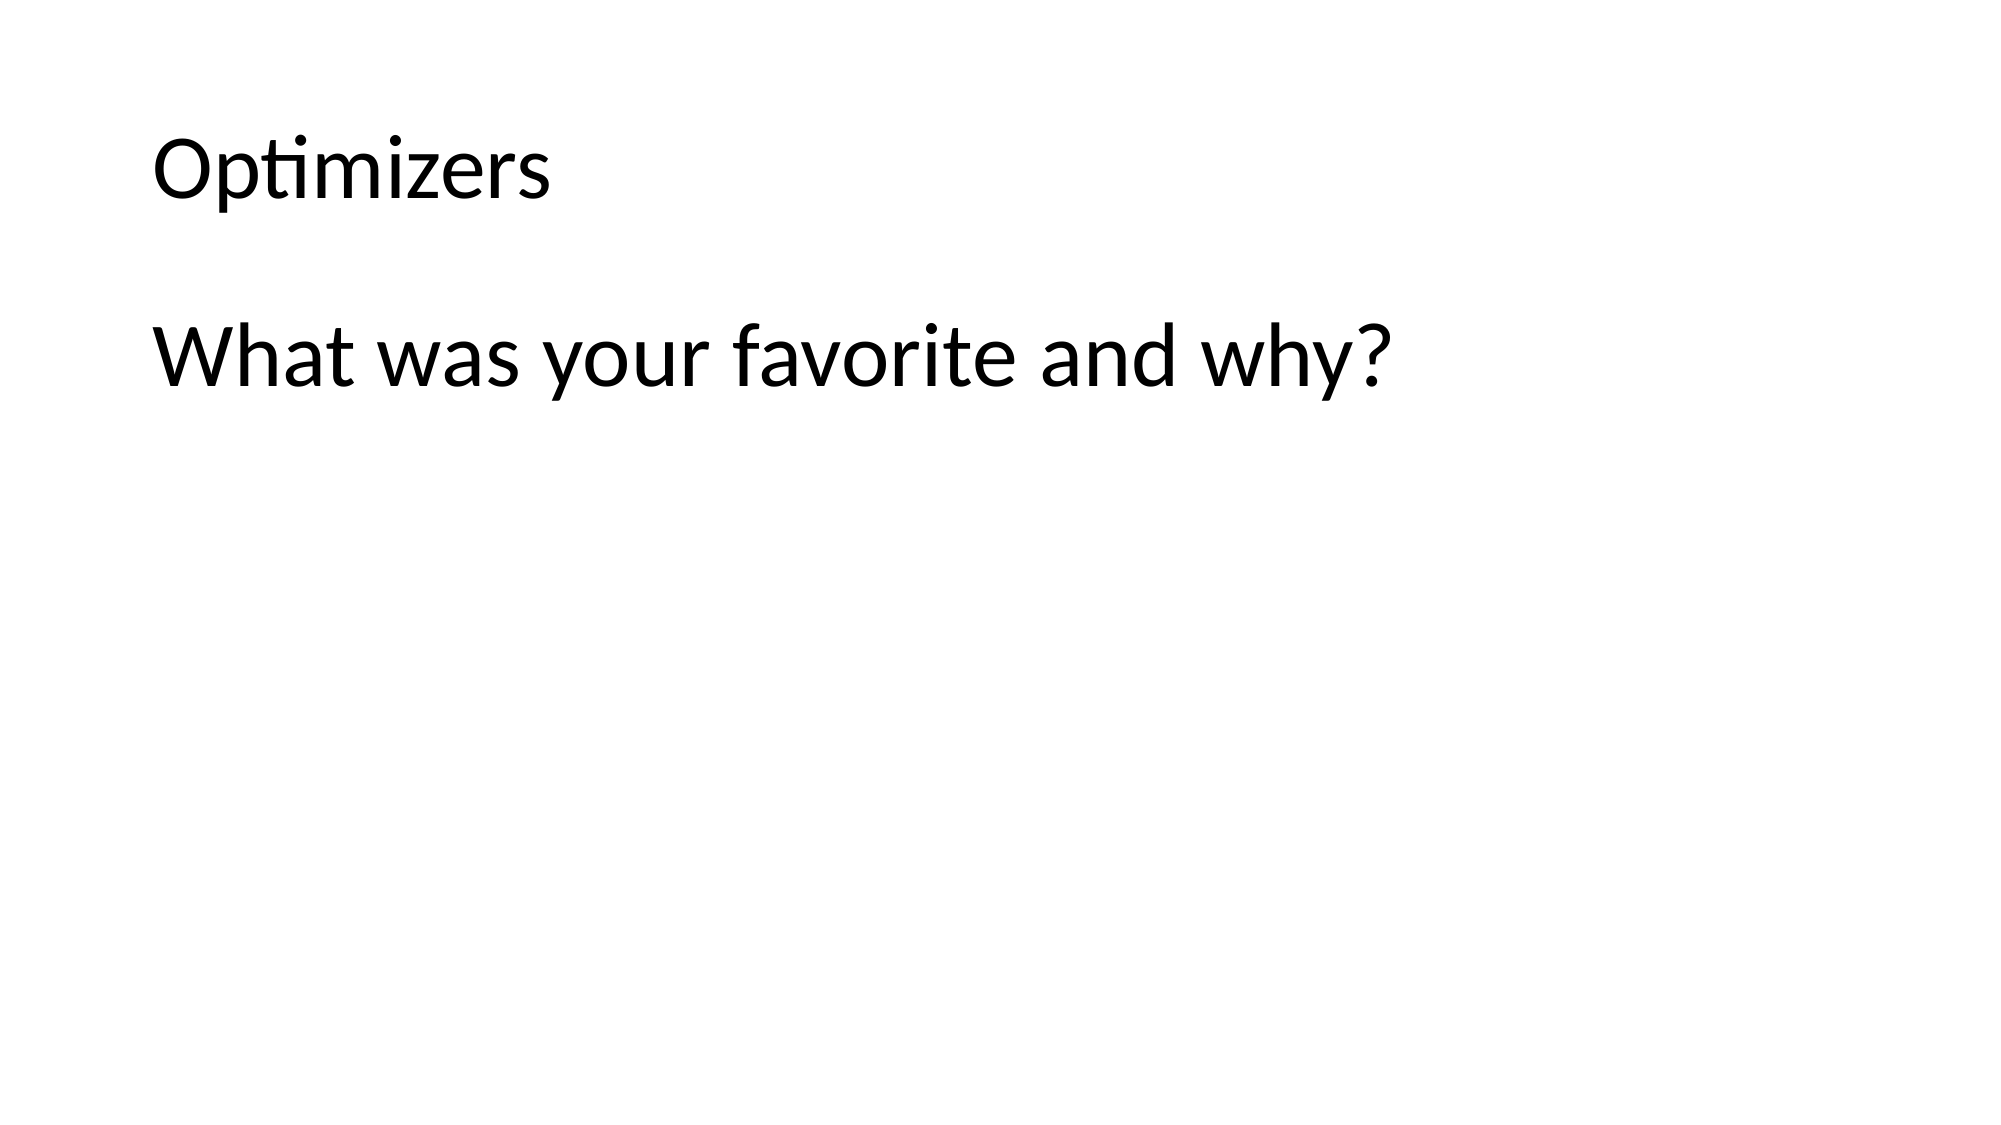

# Optimizers
What was your favorite and why?